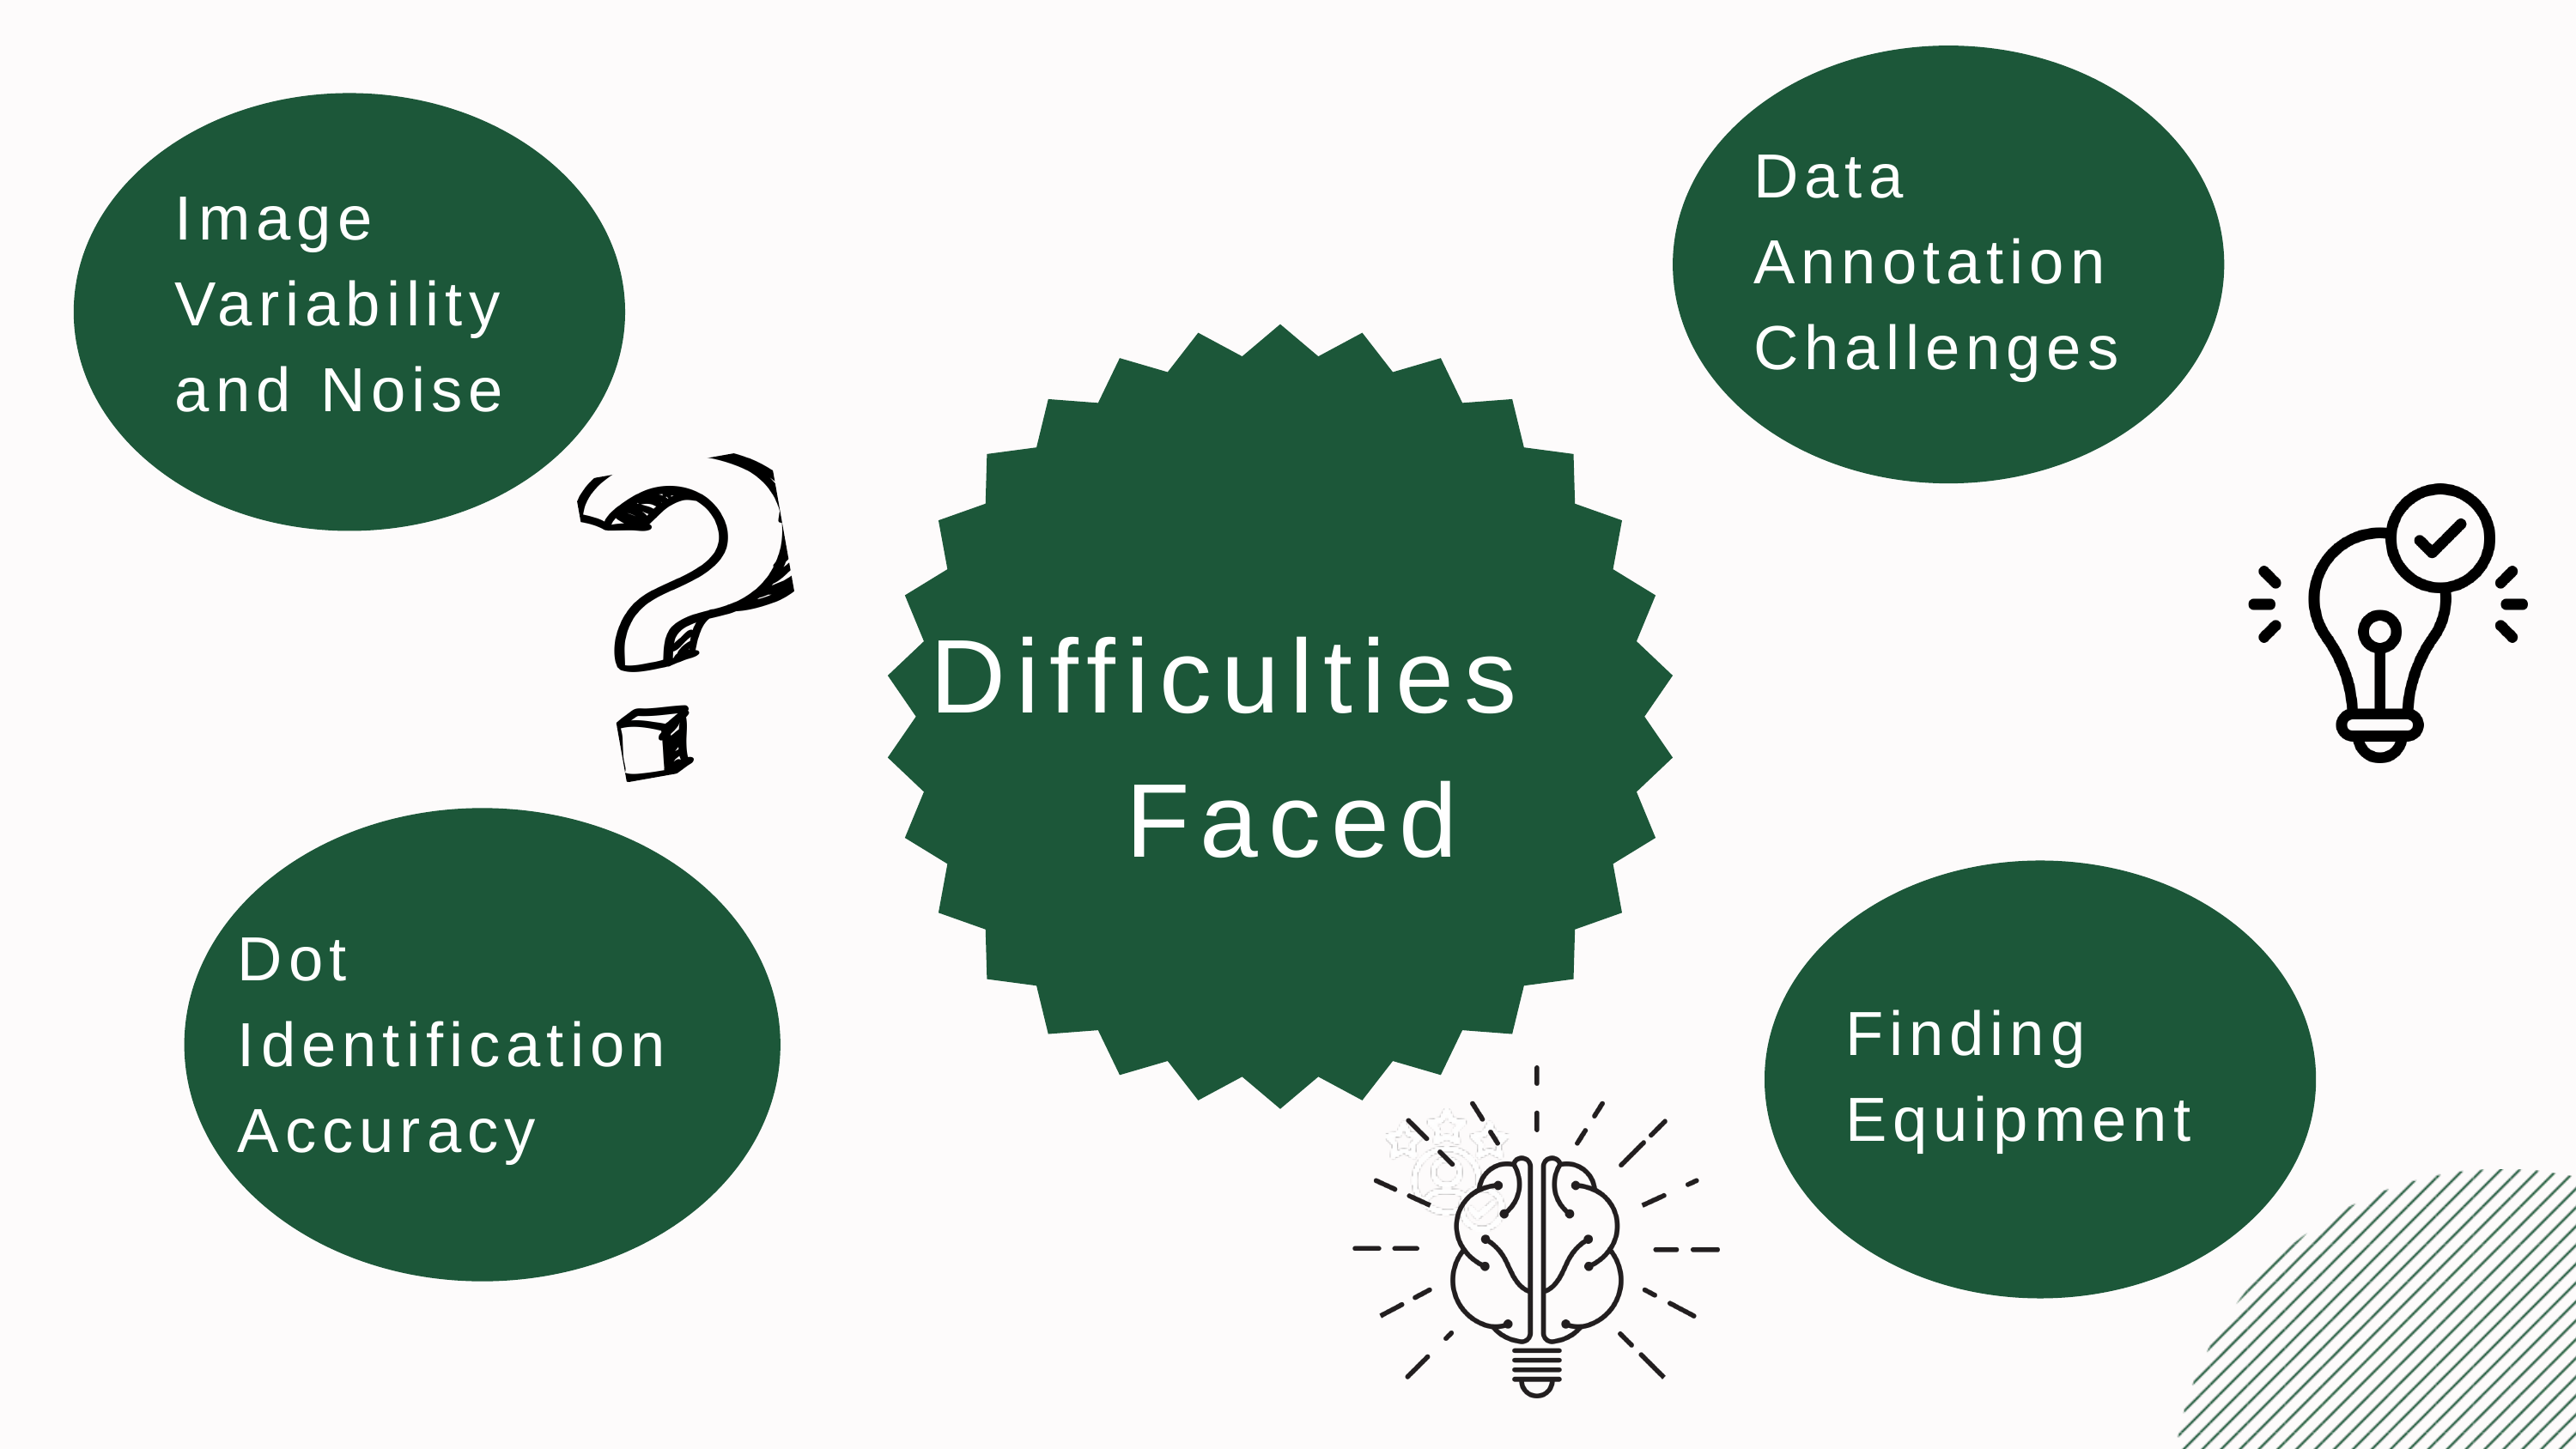

Image Variability and Noise

Data Annotation Challenges

Difficulties
     Faced

Dot Identification Accuracy
Finding Equipment